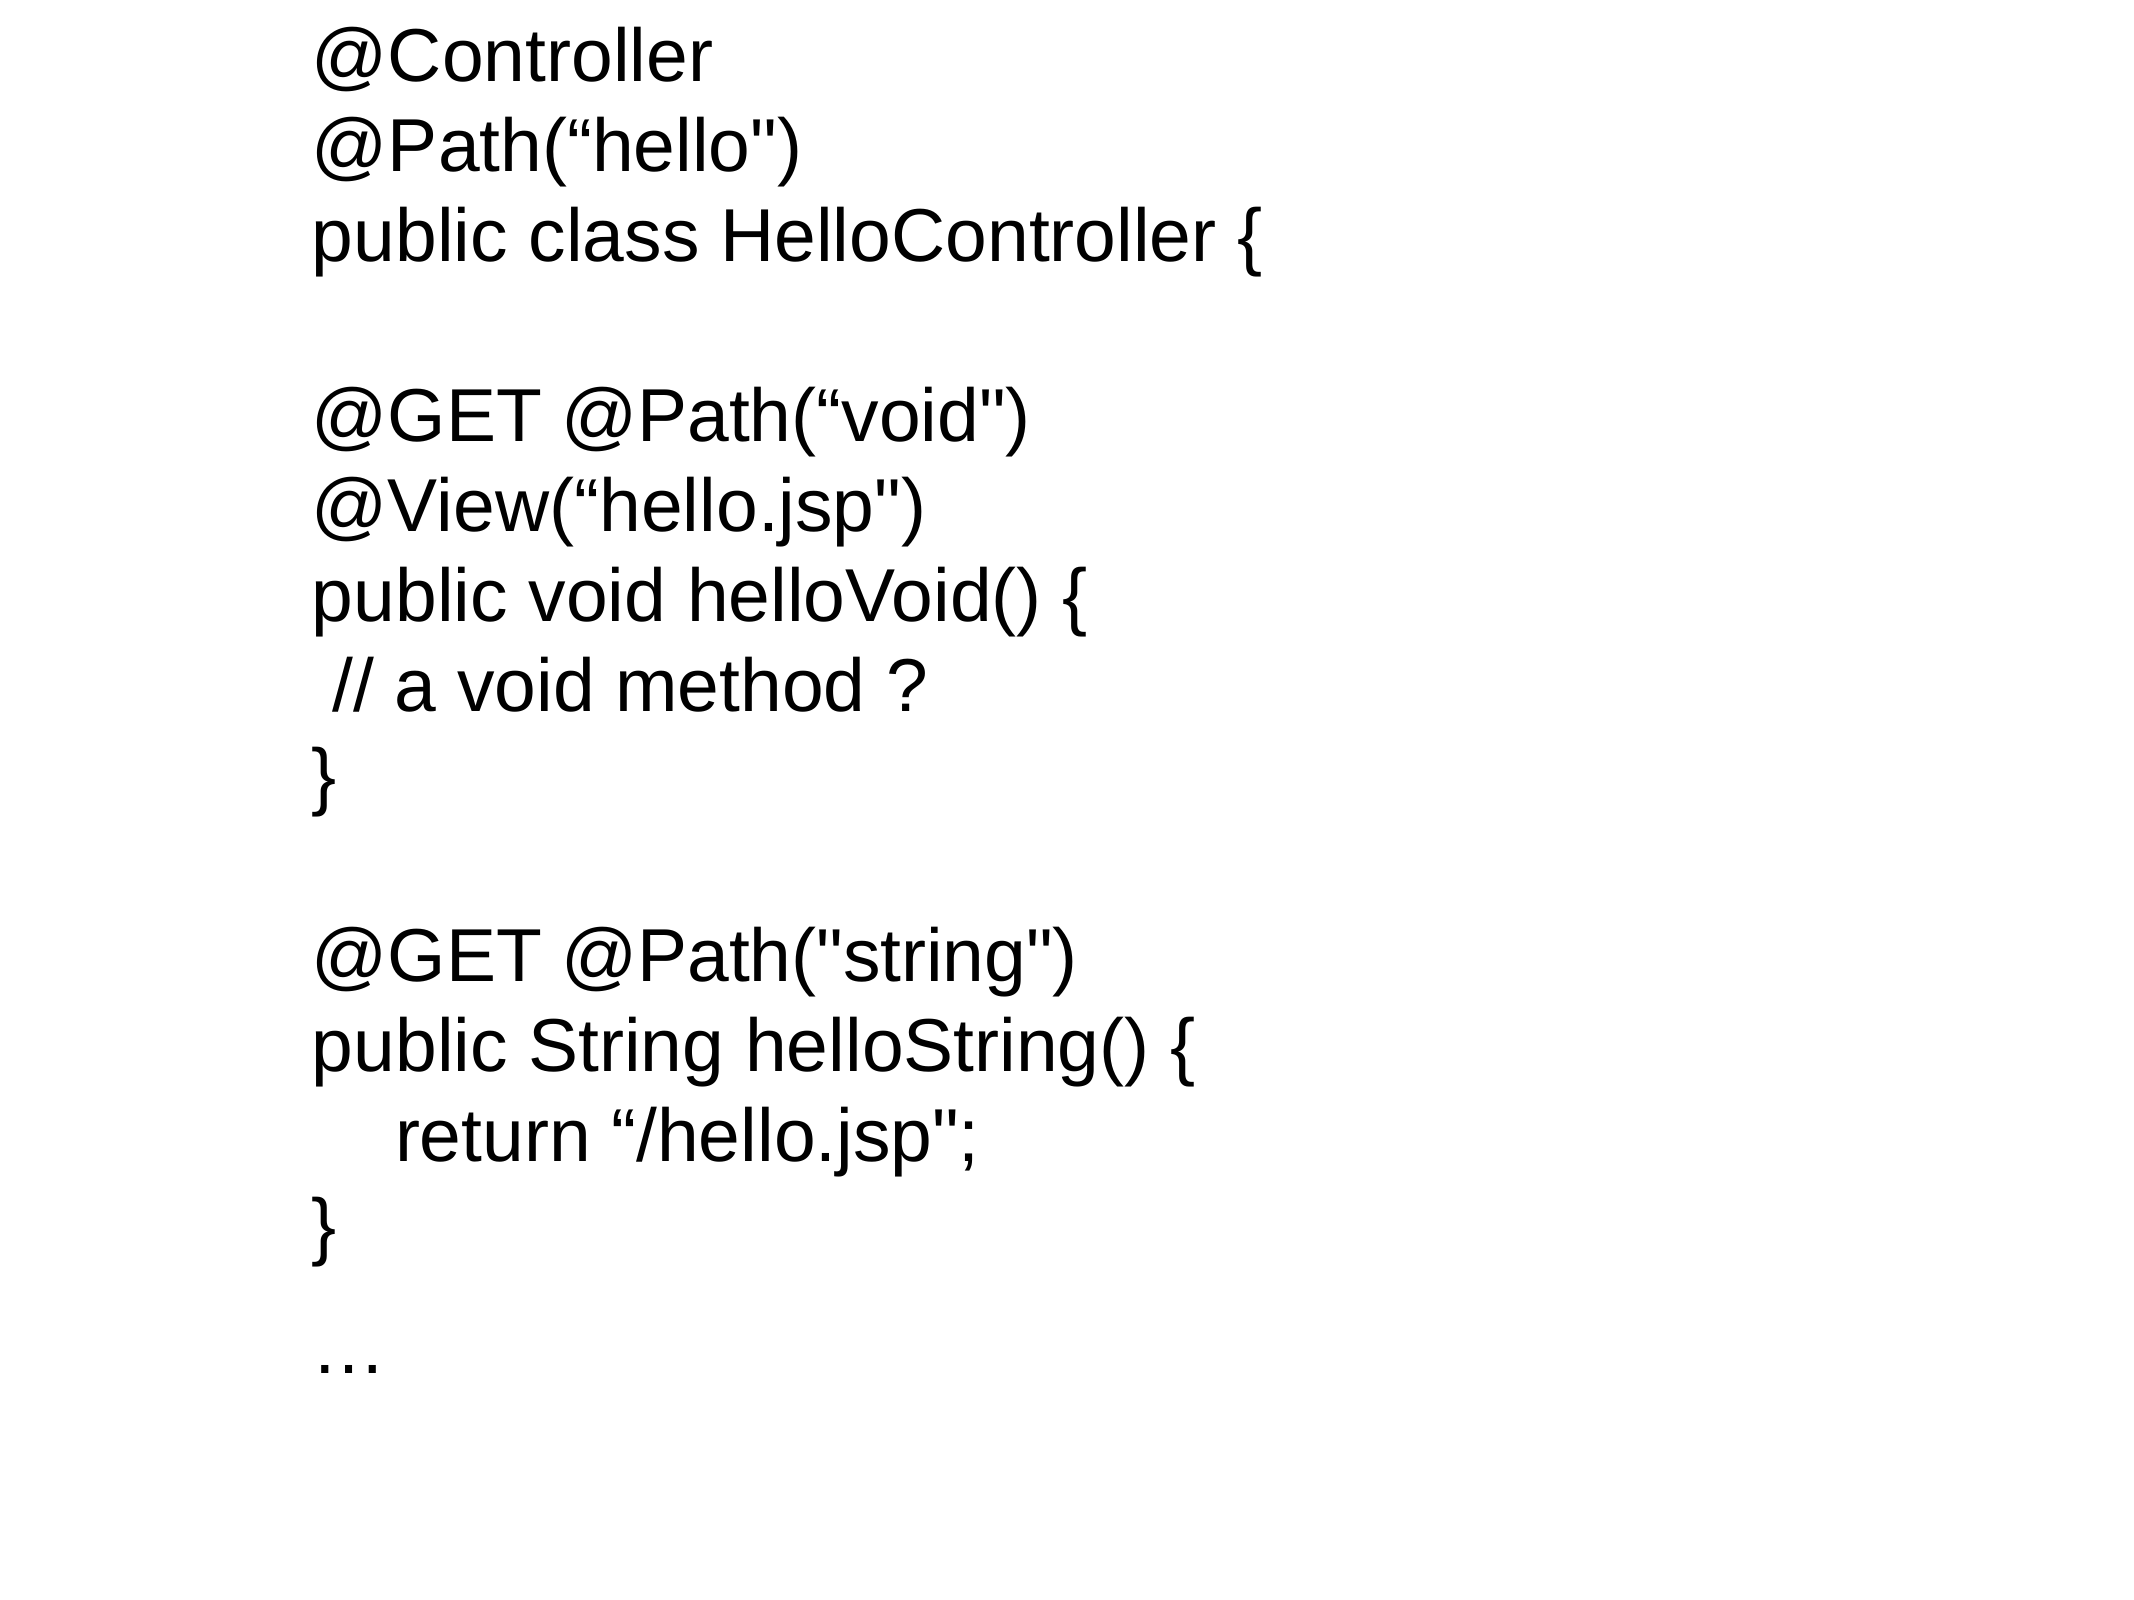

@Controller
@Path(“hello")
public class HelloController {

@GET @Path(“void")
@View(“hello.jsp")
public void helloVoid() {
 // a void method ?
}

@GET @Path("string")
public String helloString() {
    return “/hello.jsp";
}

…